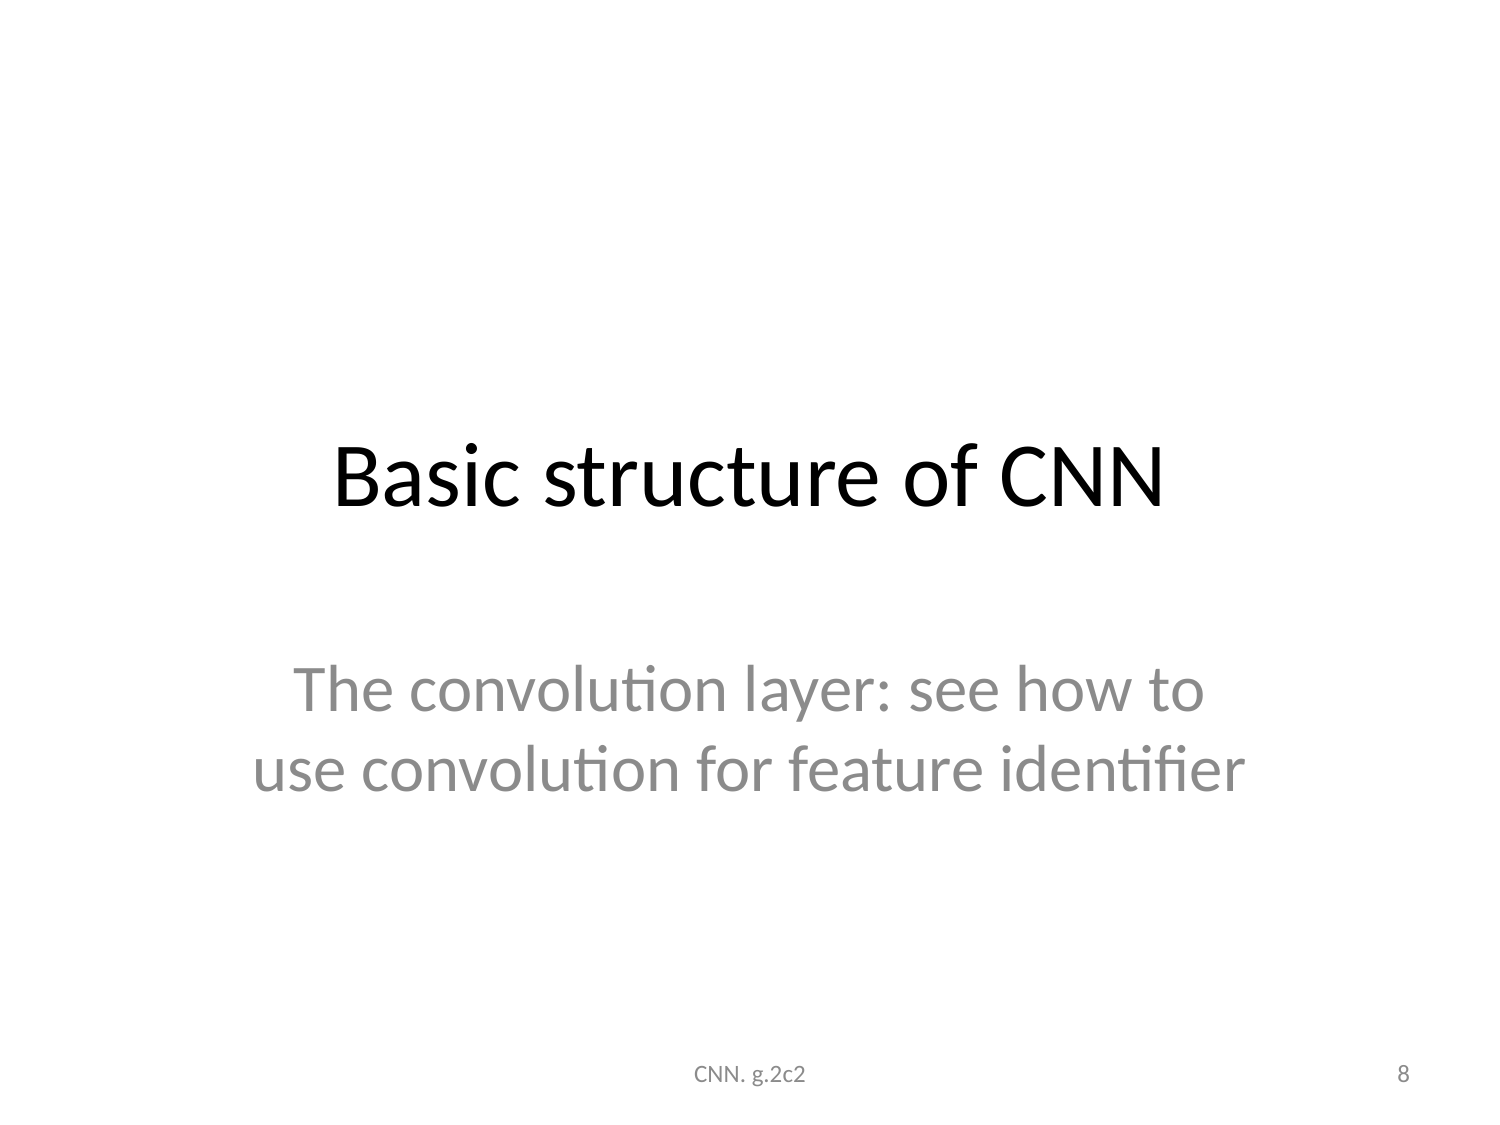

# Basic structure of CNN
The convolution layer: see how to use convolution for feature identifier
CNN. g.2c2
8